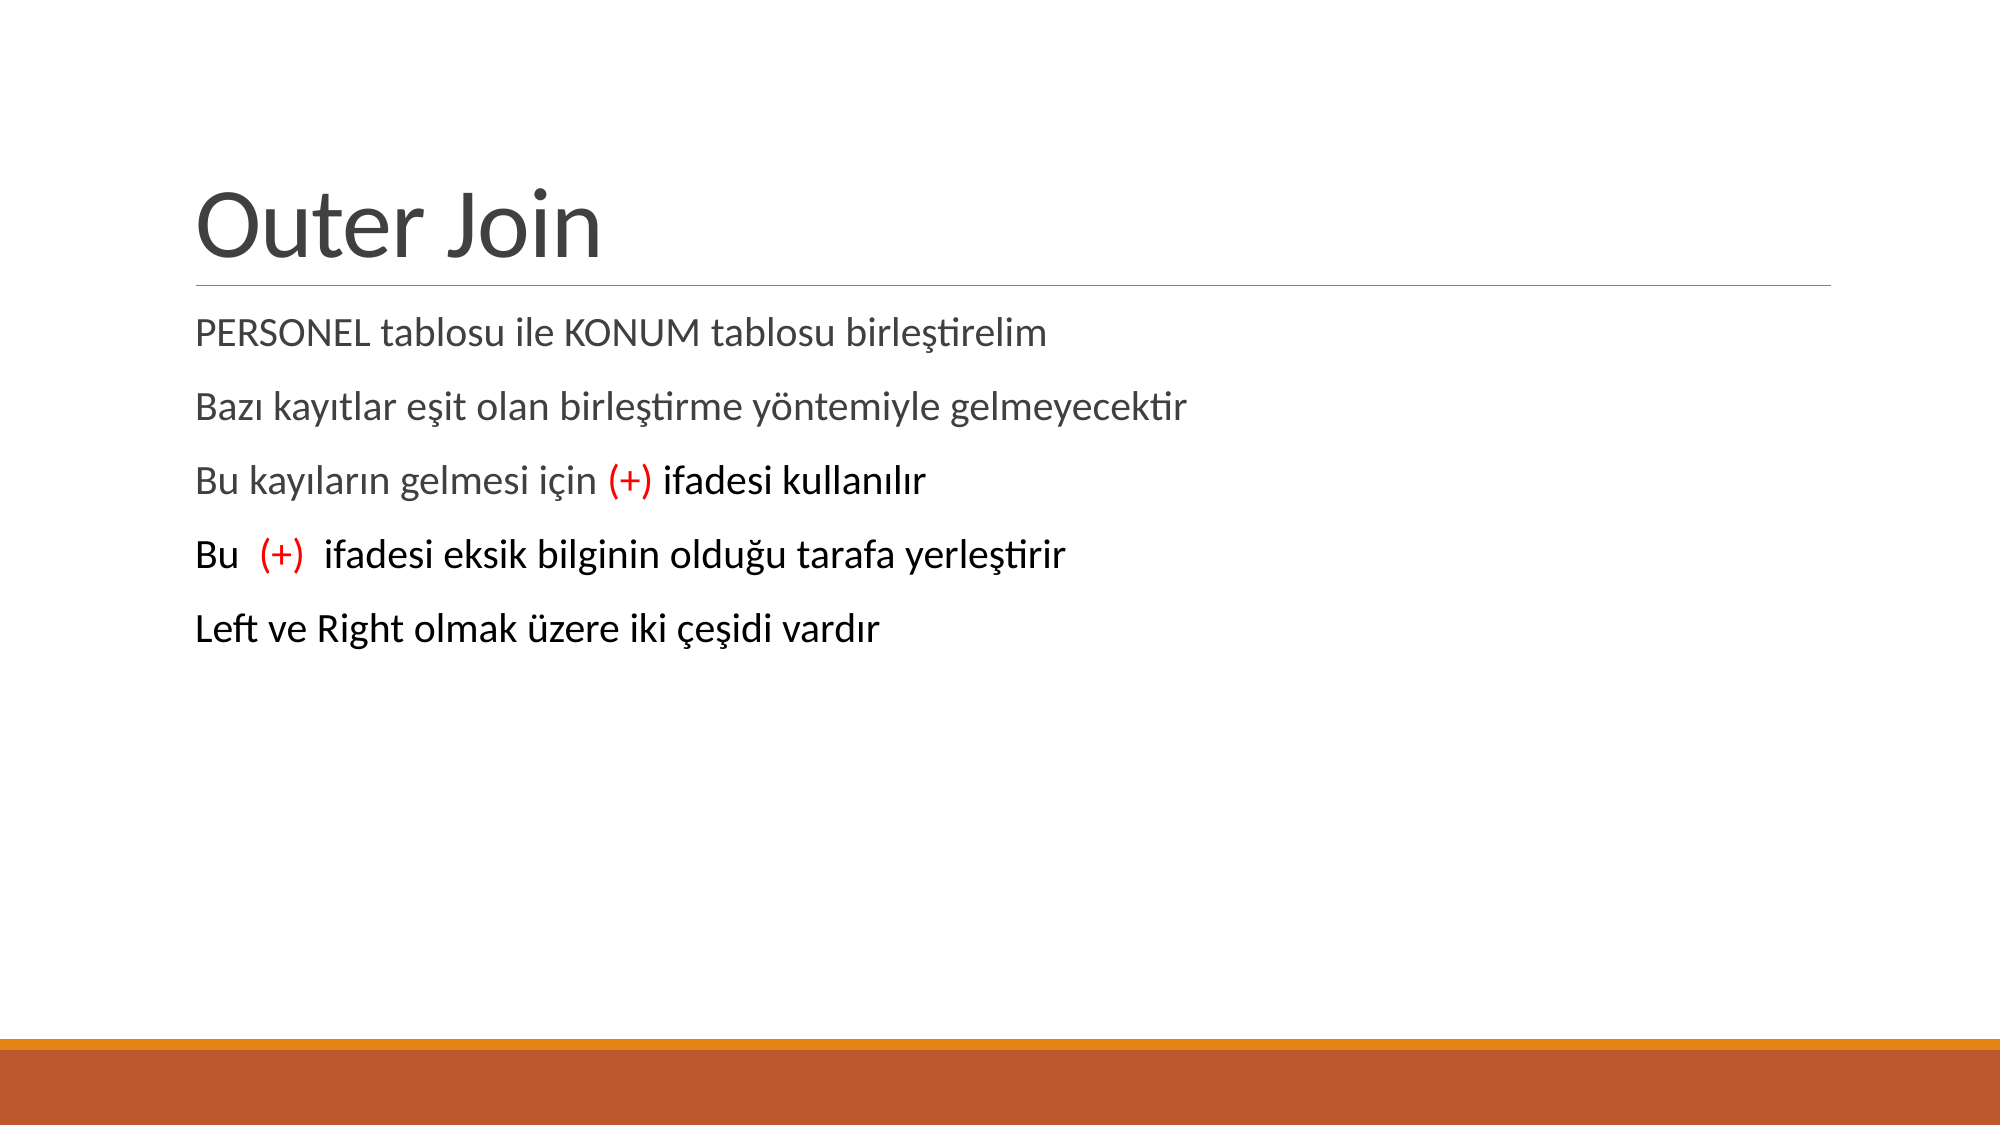

# Outer Join
PERSONEL tablosu ile KONUM tablosu birleştirelim
Bazı kayıtlar eşit olan birleştirme yöntemiyle gelmeyecektir
Bu kayıların gelmesi için (+) ifadesi kullanılır
Bu  (+)  ifadesi eksik bilginin olduğu tarafa yerleştirir
Left ve Right olmak üzere iki çeşidi vardır